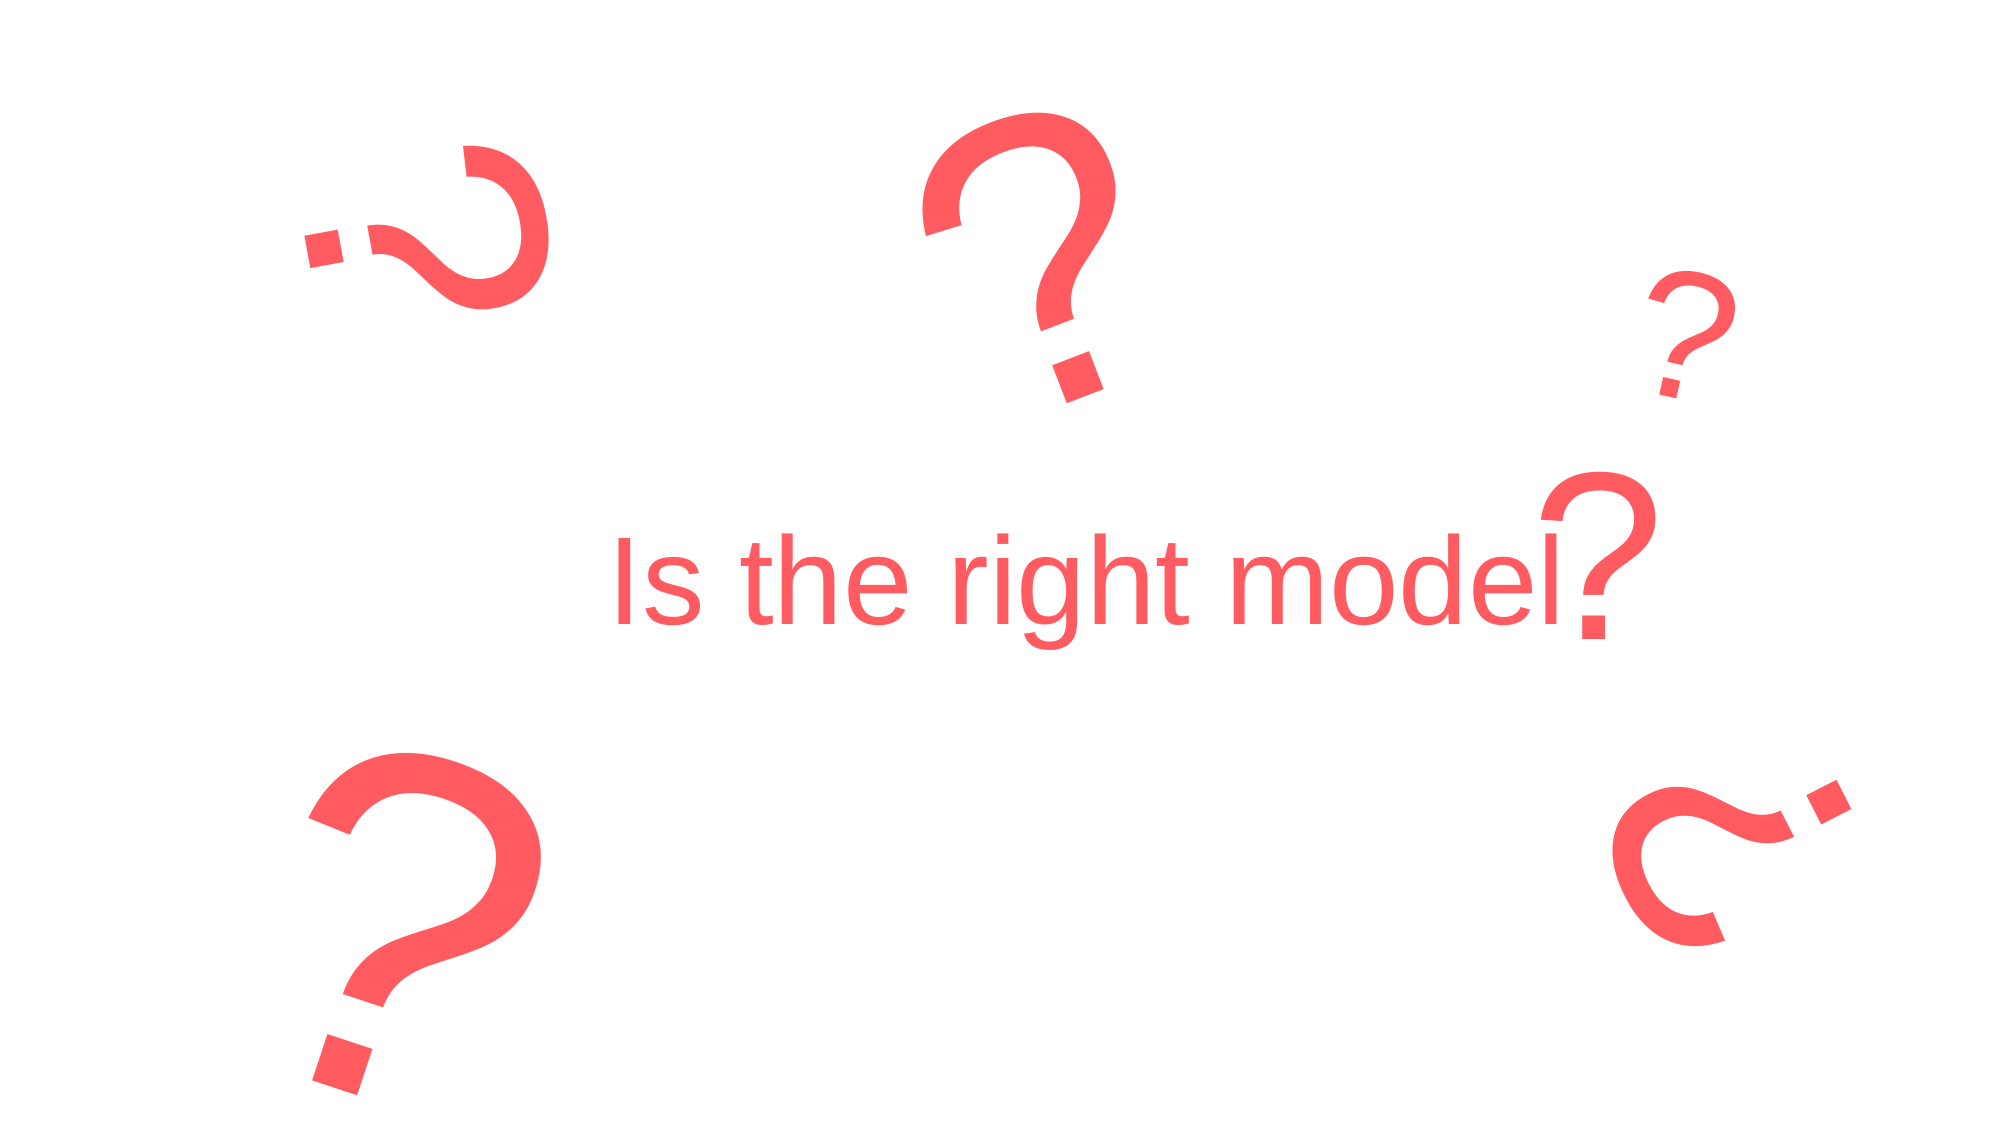

?
?
?
# Is the right model
?
?
?